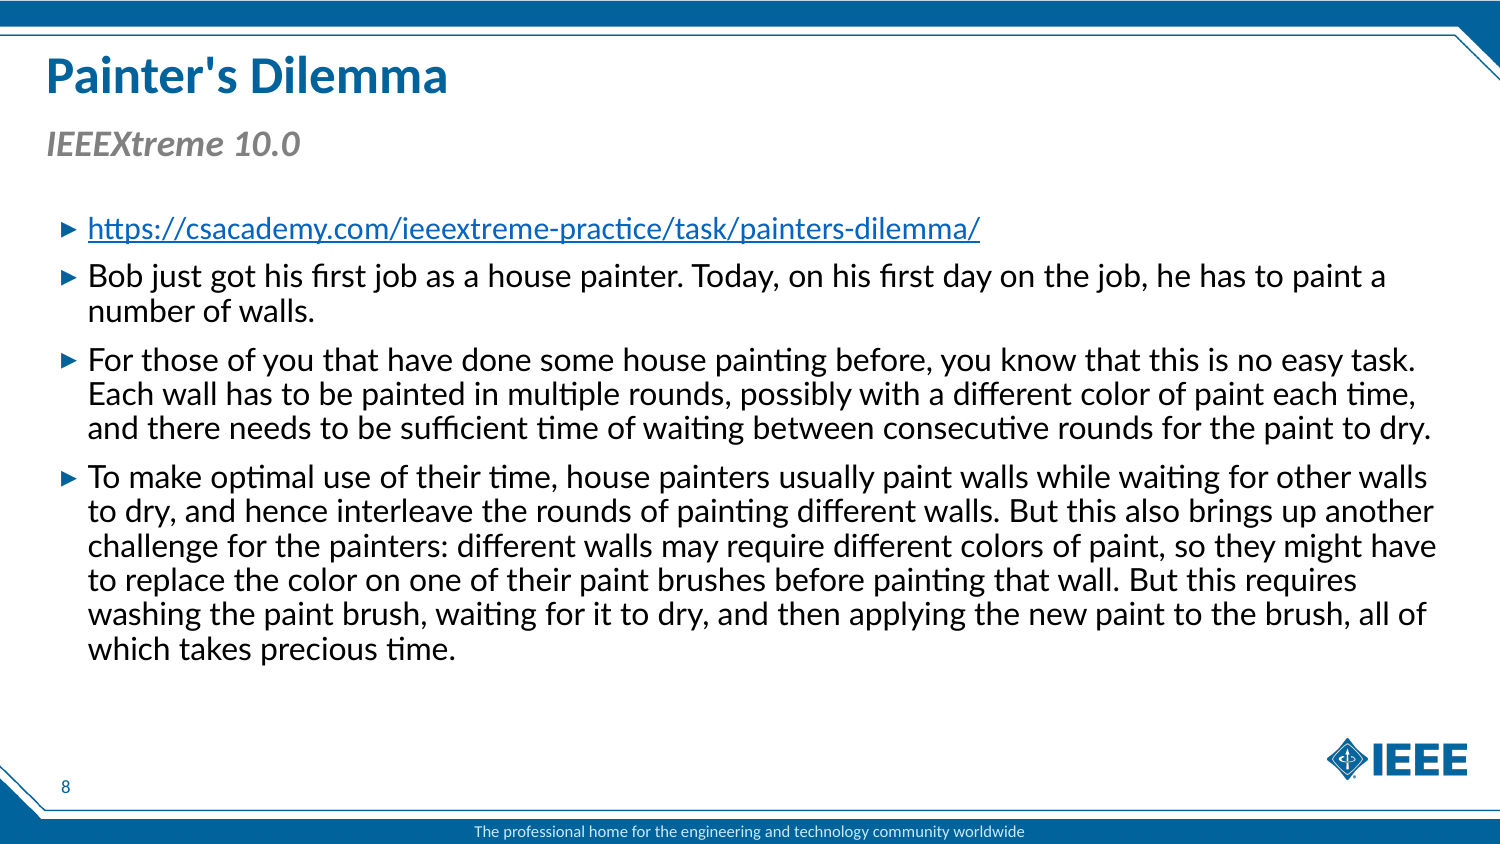

# Painter's Dilemma
IEEEXtreme 10.0
https://csacademy.com/ieeextreme-practice/task/painters-dilemma/
Bob just got his first job as a house painter. Today, on his first day on the job, he has to paint a number of walls.
For those of you that have done some house painting before, you know that this is no easy task. Each wall has to be painted in multiple rounds, possibly with a different color of paint each time, and there needs to be sufficient time of waiting between consecutive rounds for the paint to dry.
To make optimal use of their time, house painters usually paint walls while waiting for other walls to dry, and hence interleave the rounds of painting different walls. But this also brings up another challenge for the painters: different walls may require different colors of paint, so they might have to replace the color on one of their paint brushes before painting that wall. But this requires washing the paint brush, waiting for it to dry, and then applying the new paint to the brush, all of which takes precious time.

8